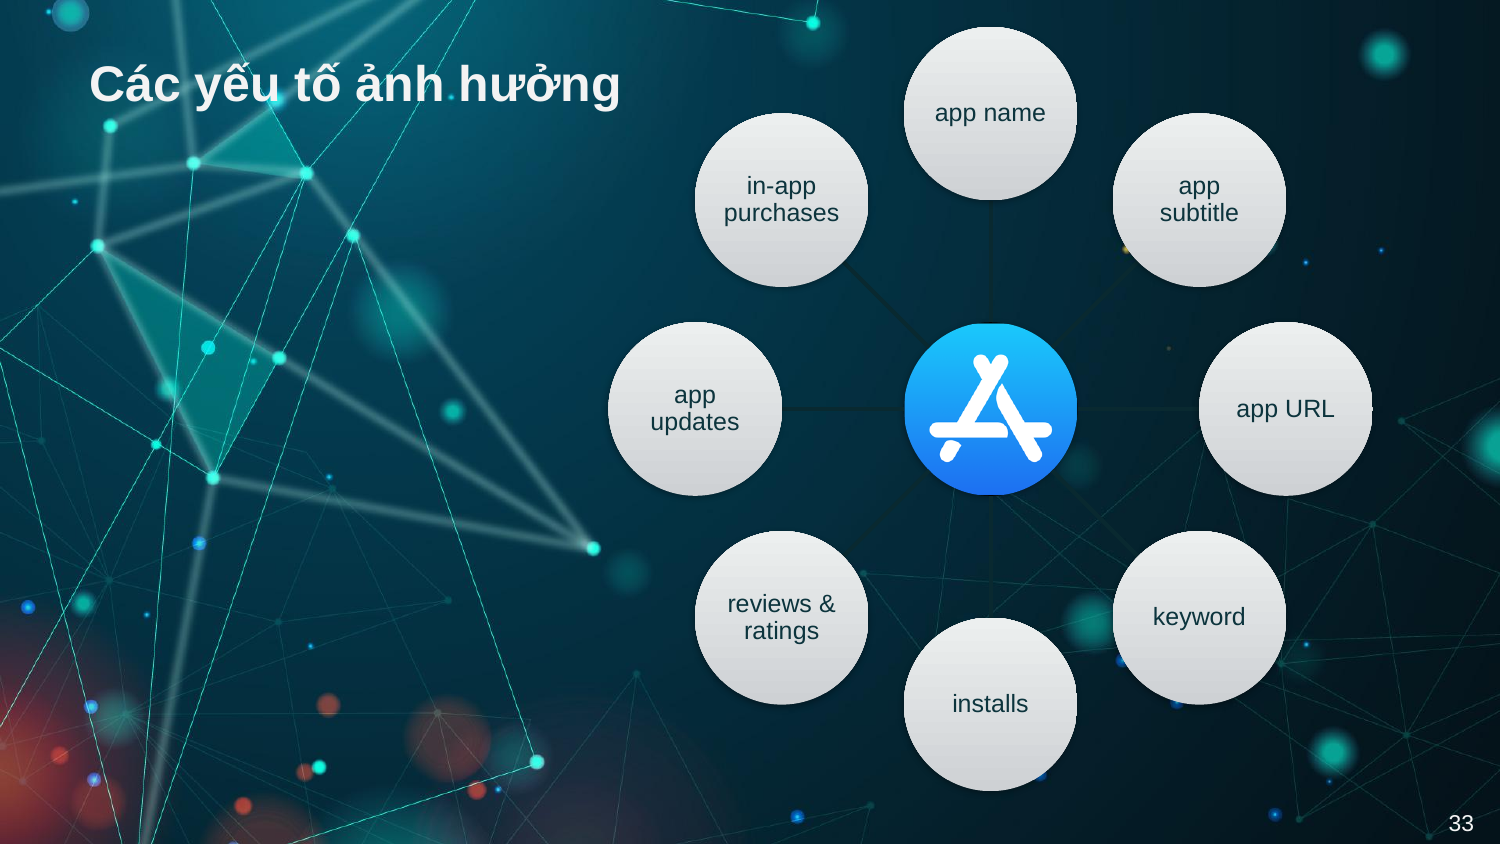

app name

app subtitle

app URL

keyword

installs

reviews & ratings

app updates

in-app purchases
Các yếu tố ảnh hưởng
33